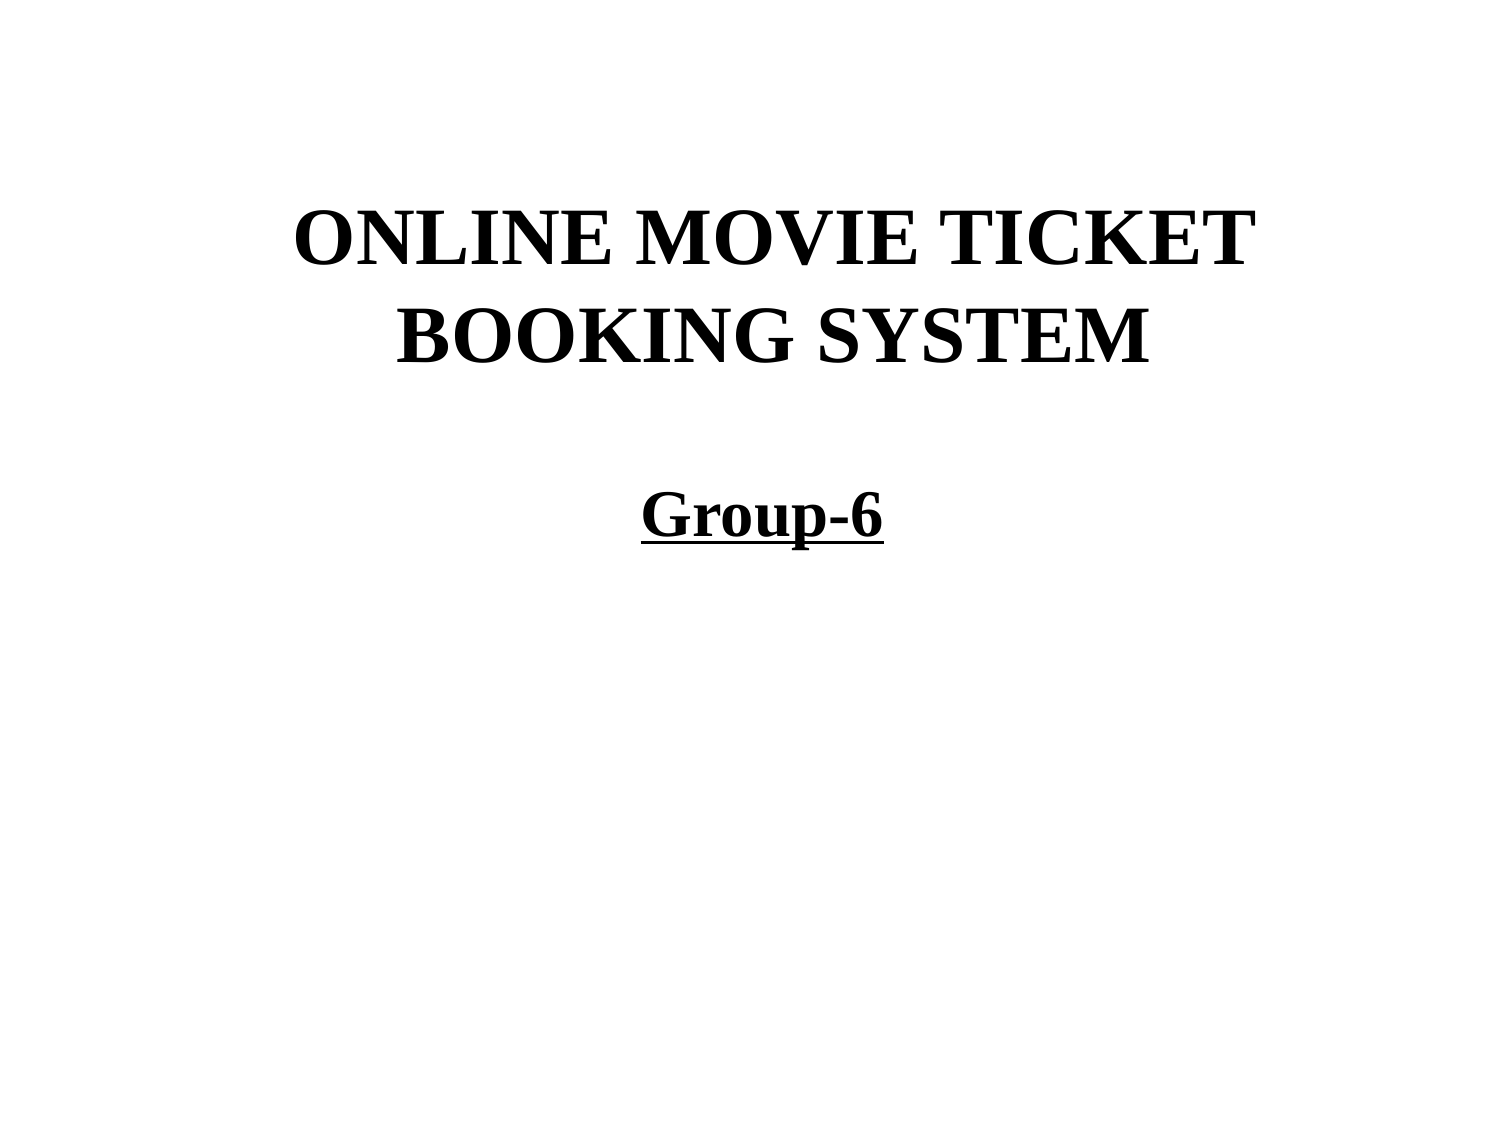

# ONLINE MOVIE TICKET BOOKING SYSTEM
Group-6